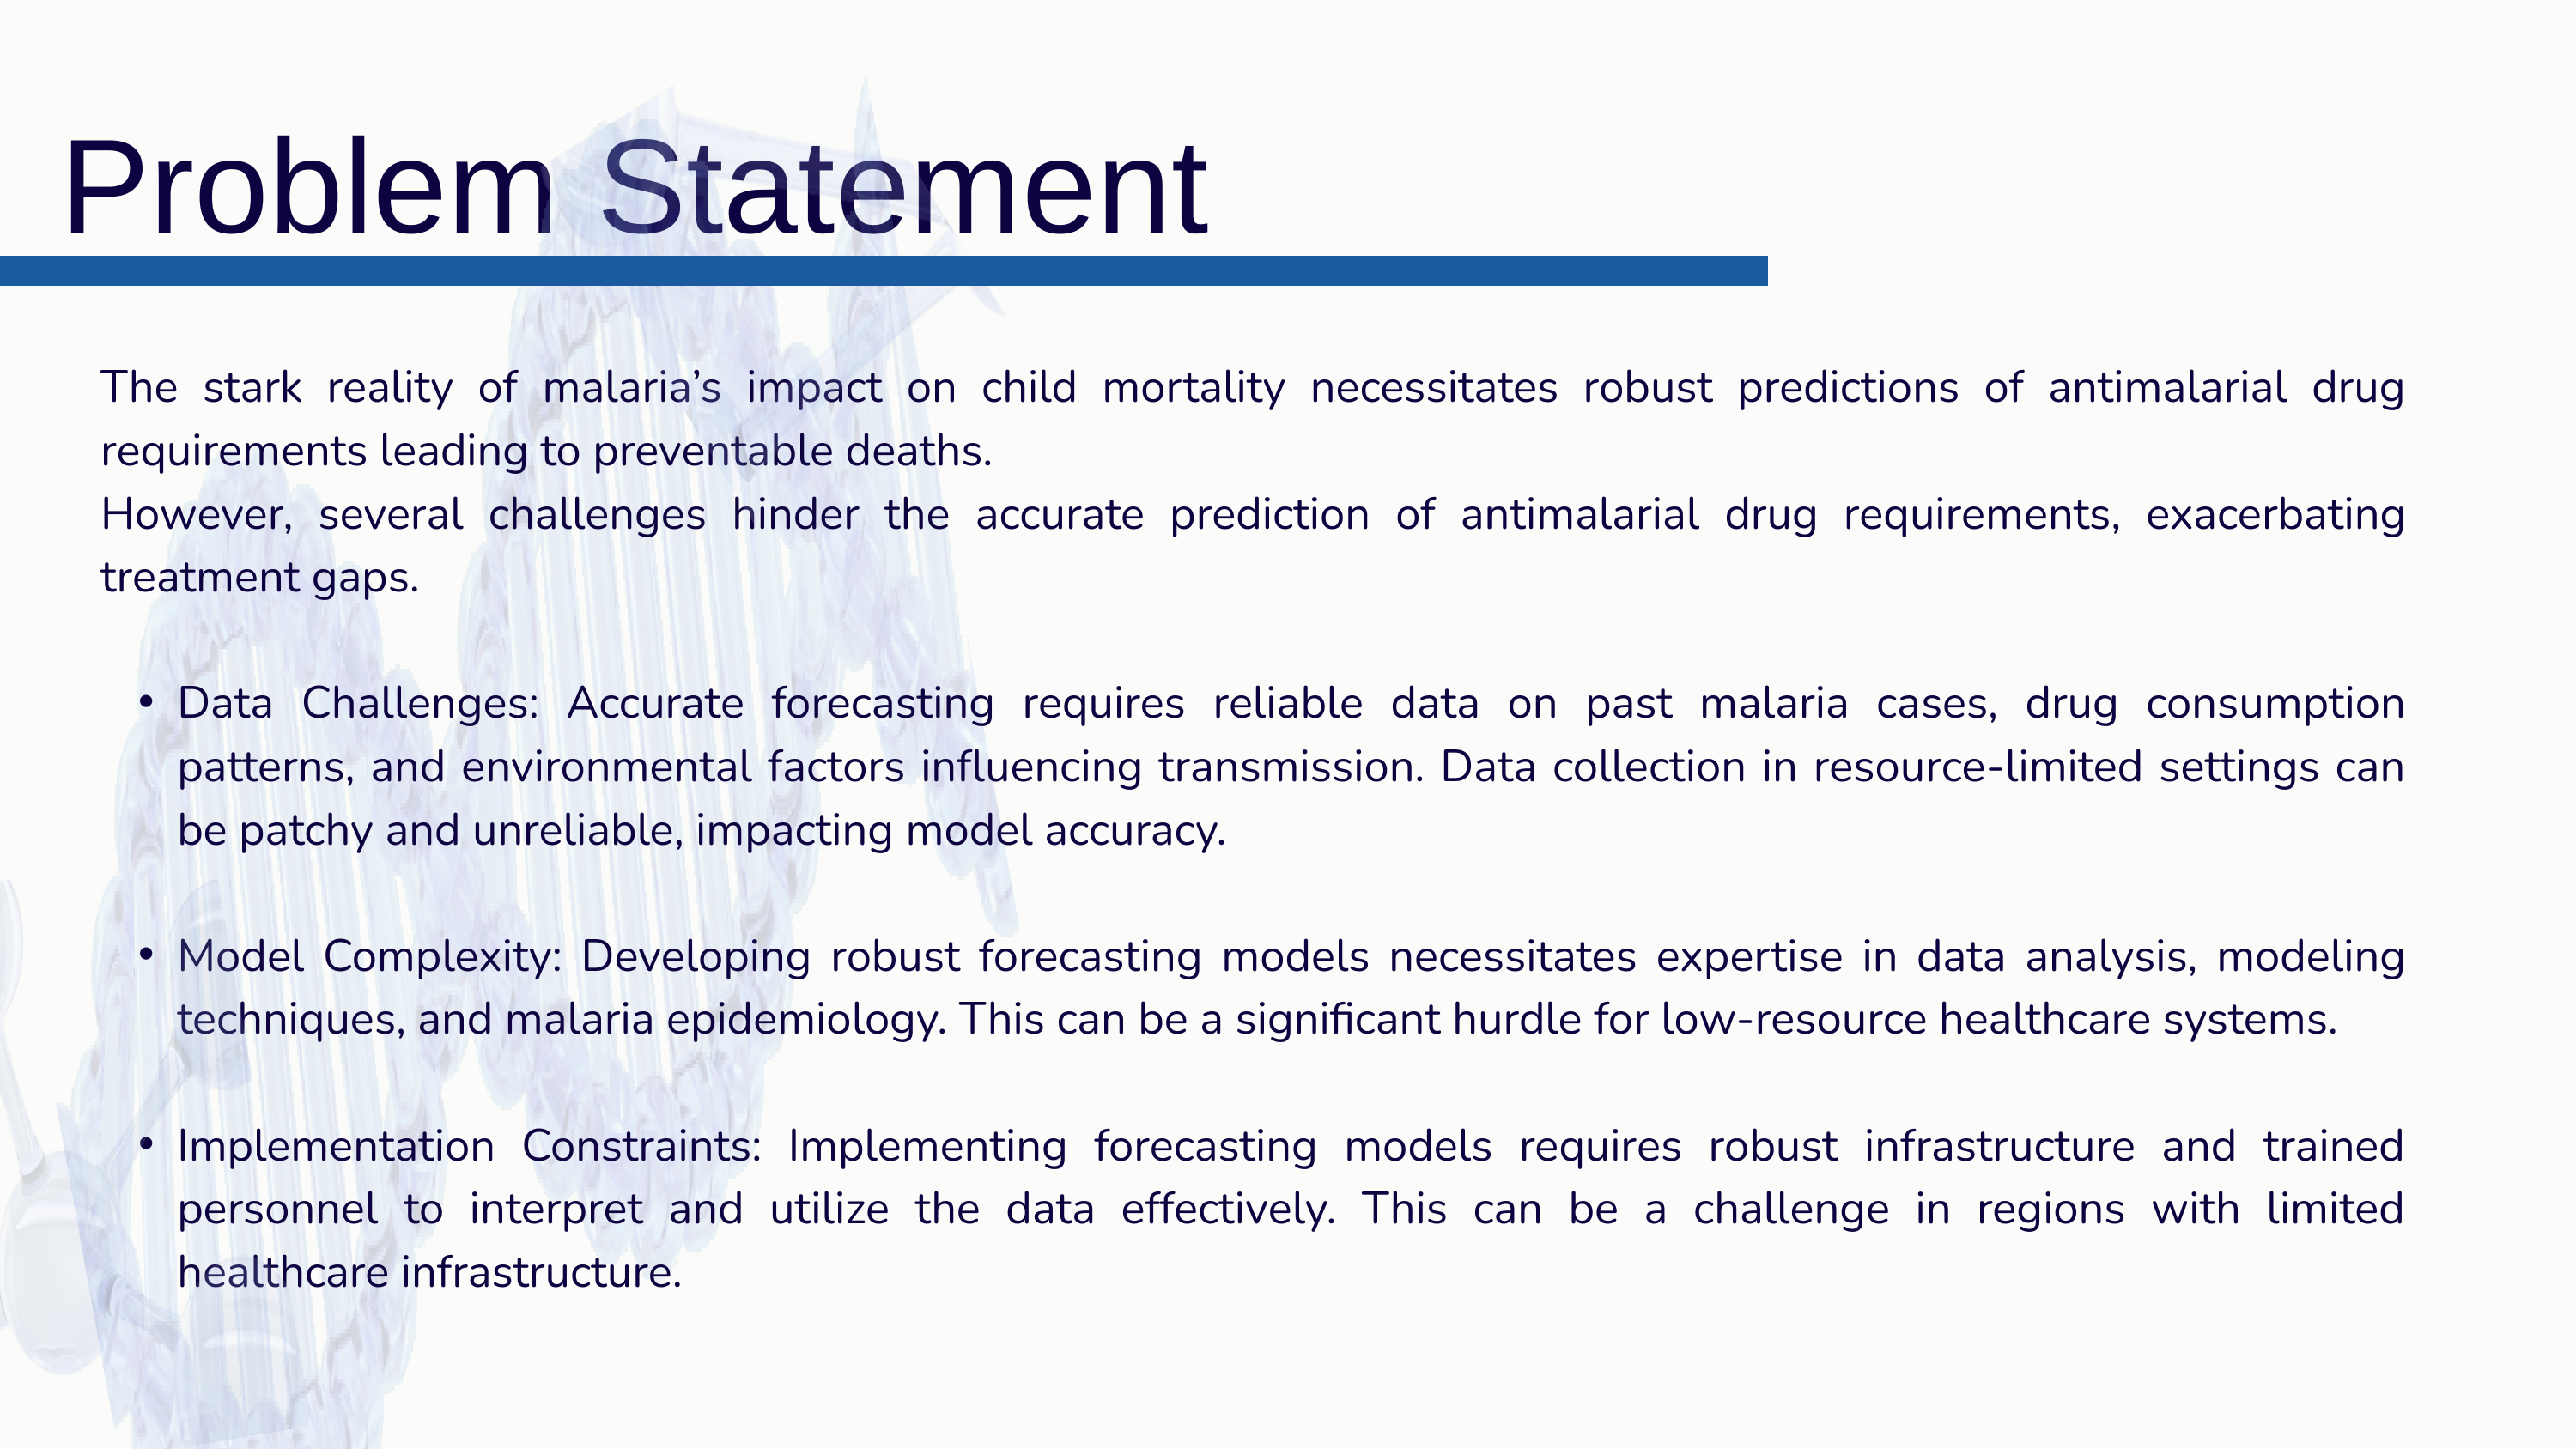

Problem Statement

The stark reality of malaria’s impact on child mortality necessitates robust predictions of antimalarial drug requirements leading to preventable deaths.
However, several challenges hinder the accurate prediction of antimalarial drug requirements, exacerbating treatment gaps.

Data Challenges: Accurate forecasting requires reliable data on past malaria cases, drug consumption patterns, and environmental factors influencing transmission. Data collection in resource-limited settings can be patchy and unreliable, impacting model accuracy.

Model Complexity: Developing robust forecasting models necessitates expertise in data analysis, modeling techniques, and malaria epidemiology. This can be a significant hurdle for low-resource healthcare systems.

Implementation Constraints: Implementing forecasting models requires robust infrastructure and trained personnel to interpret and utilize the data effectively. This can be a challenge in regions with limited healthcare infrastructure.